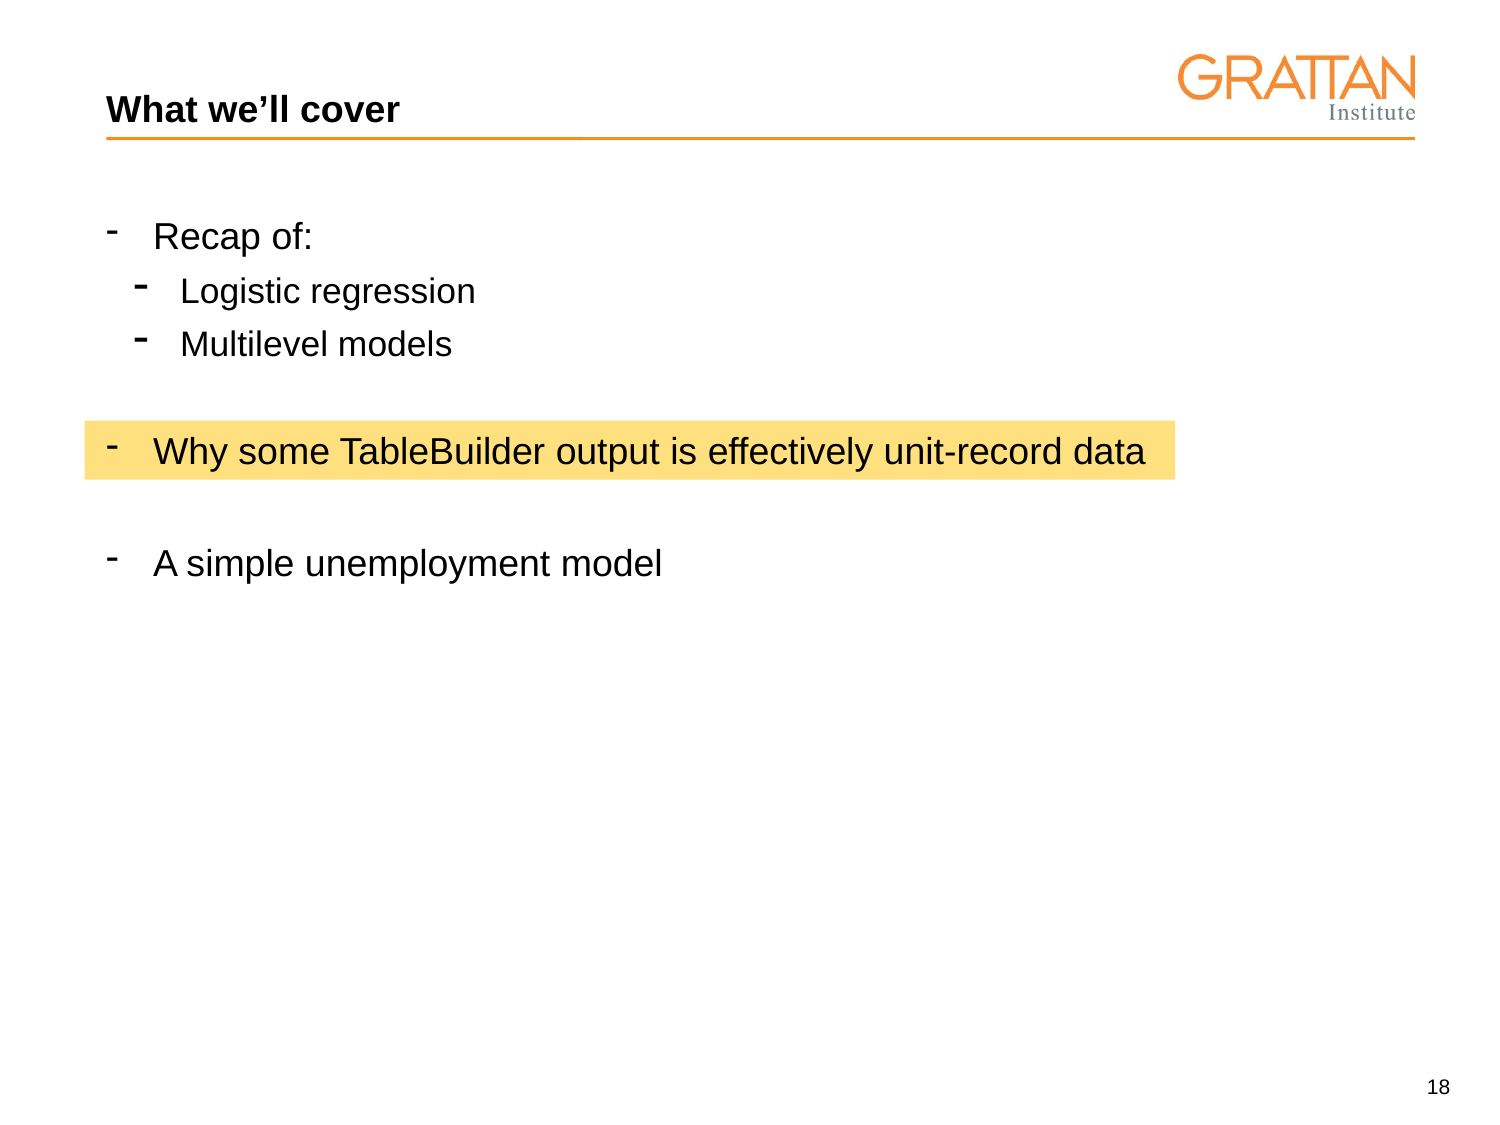

# What we’ll cover
Recap of:
Logistic regression
Multilevel models

Why some TableBuilder output is effectively unit-record data

A simple unemployment model